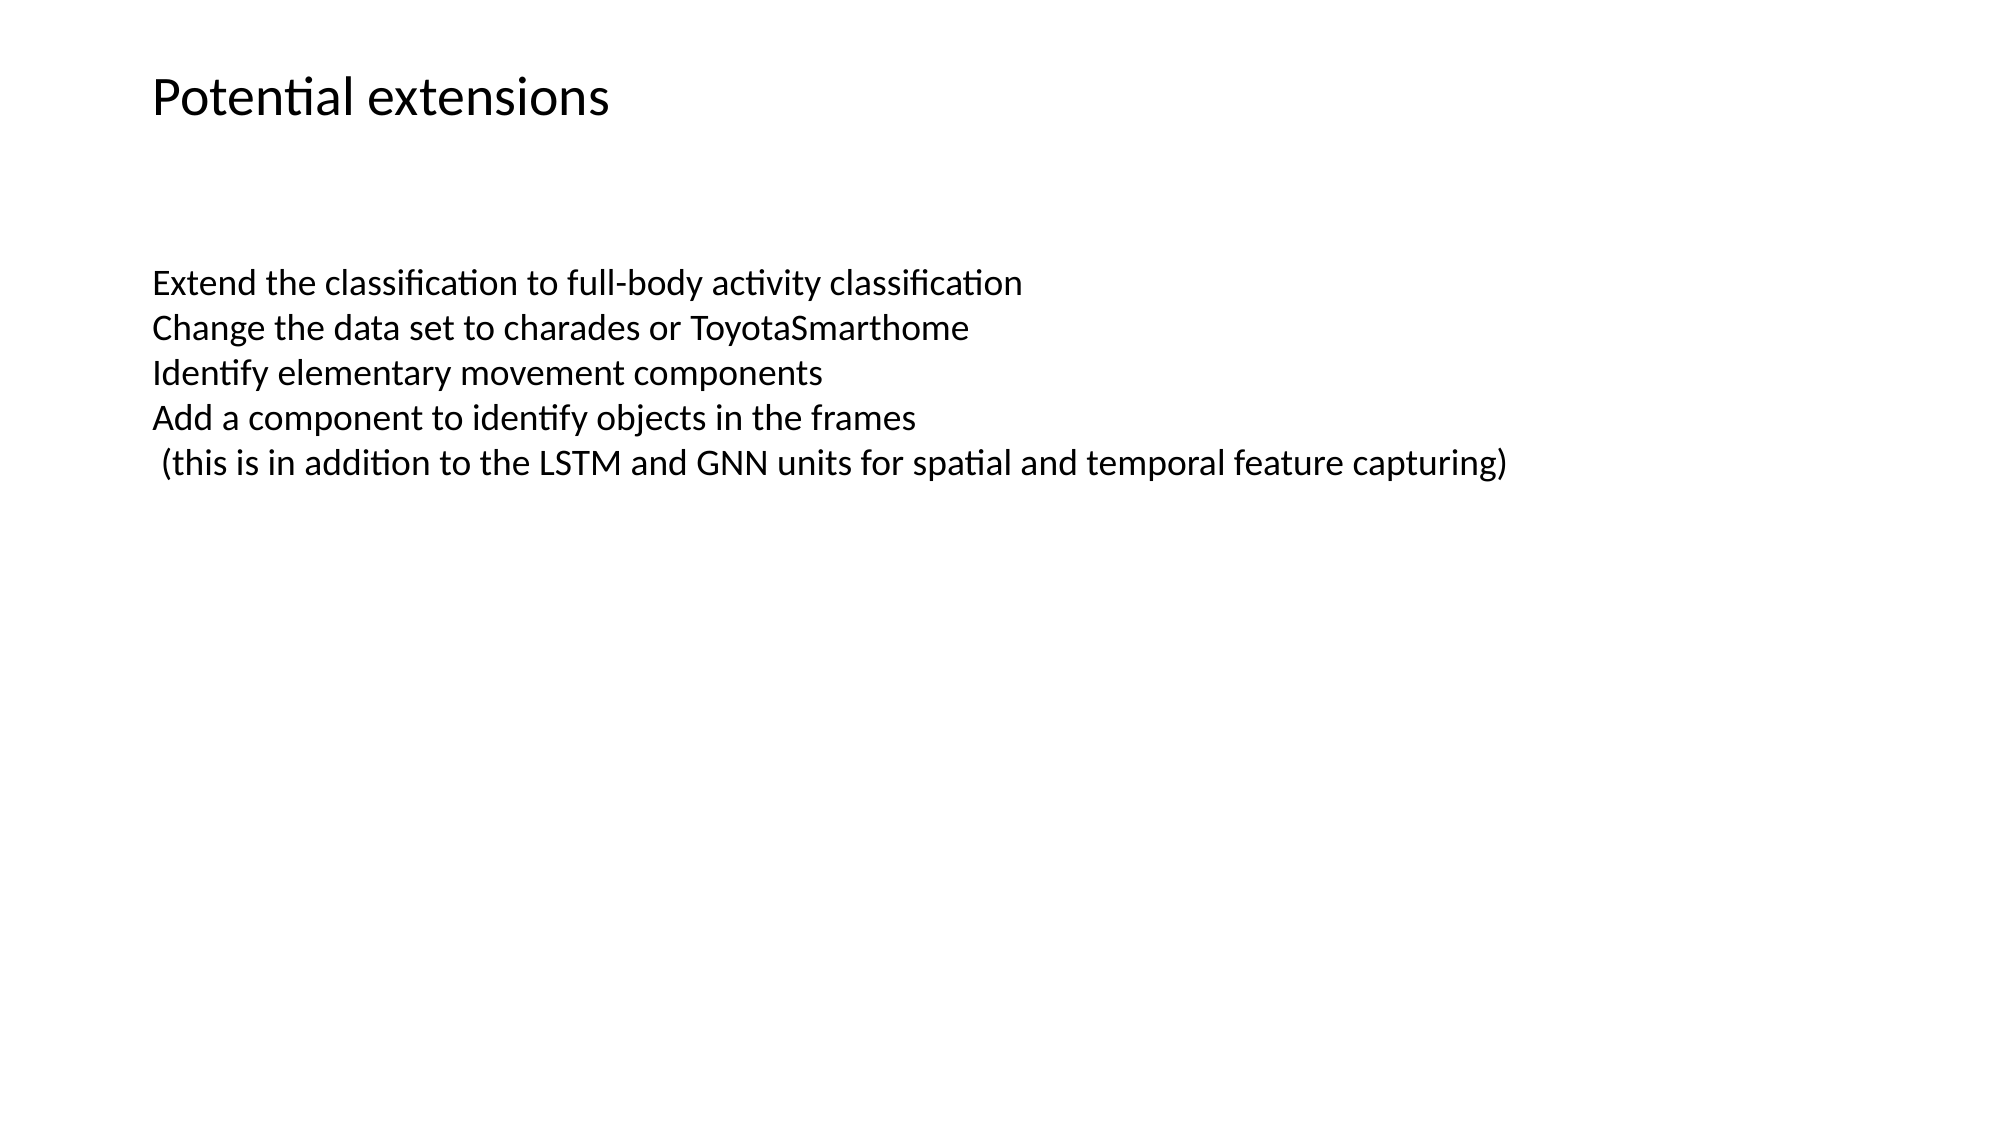

# Potential extensions
Extend the classification to full-body activity classification
Change the data set to charades or ToyotaSmarthome
Identify elementary movement components
Add a component to identify objects in the frames
 (this is in addition to the LSTM and GNN units for spatial and temporal feature capturing)